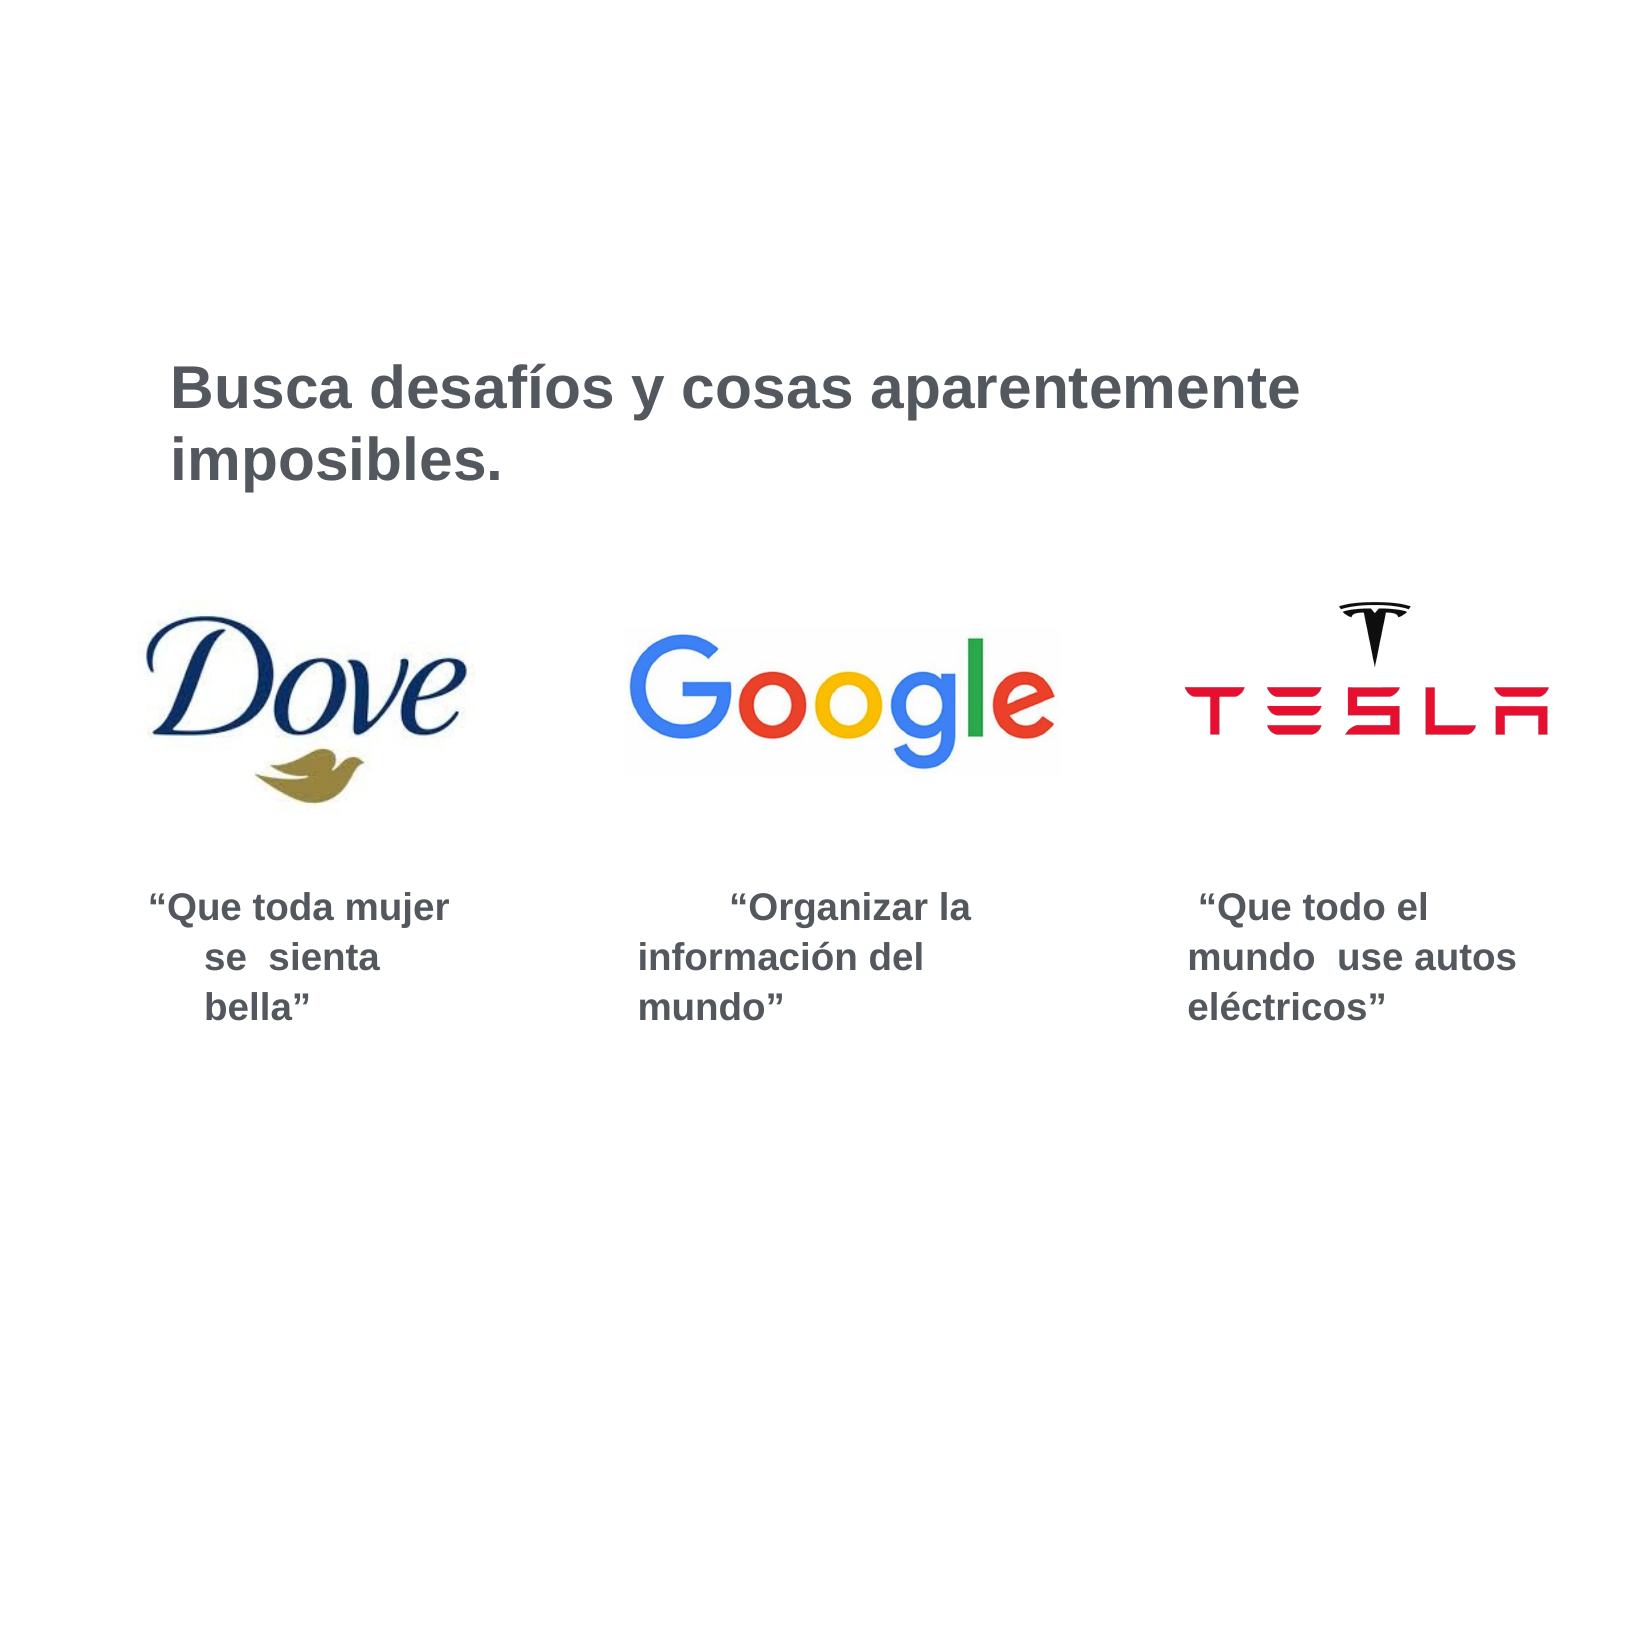

# Propósito
Busca desafíos y cosas aparentemente imposibles.

“Que toda mujer se  sienta bella”
“Organizar la  información del mundo”
“Que todo el mundo  use autos eléctricos”